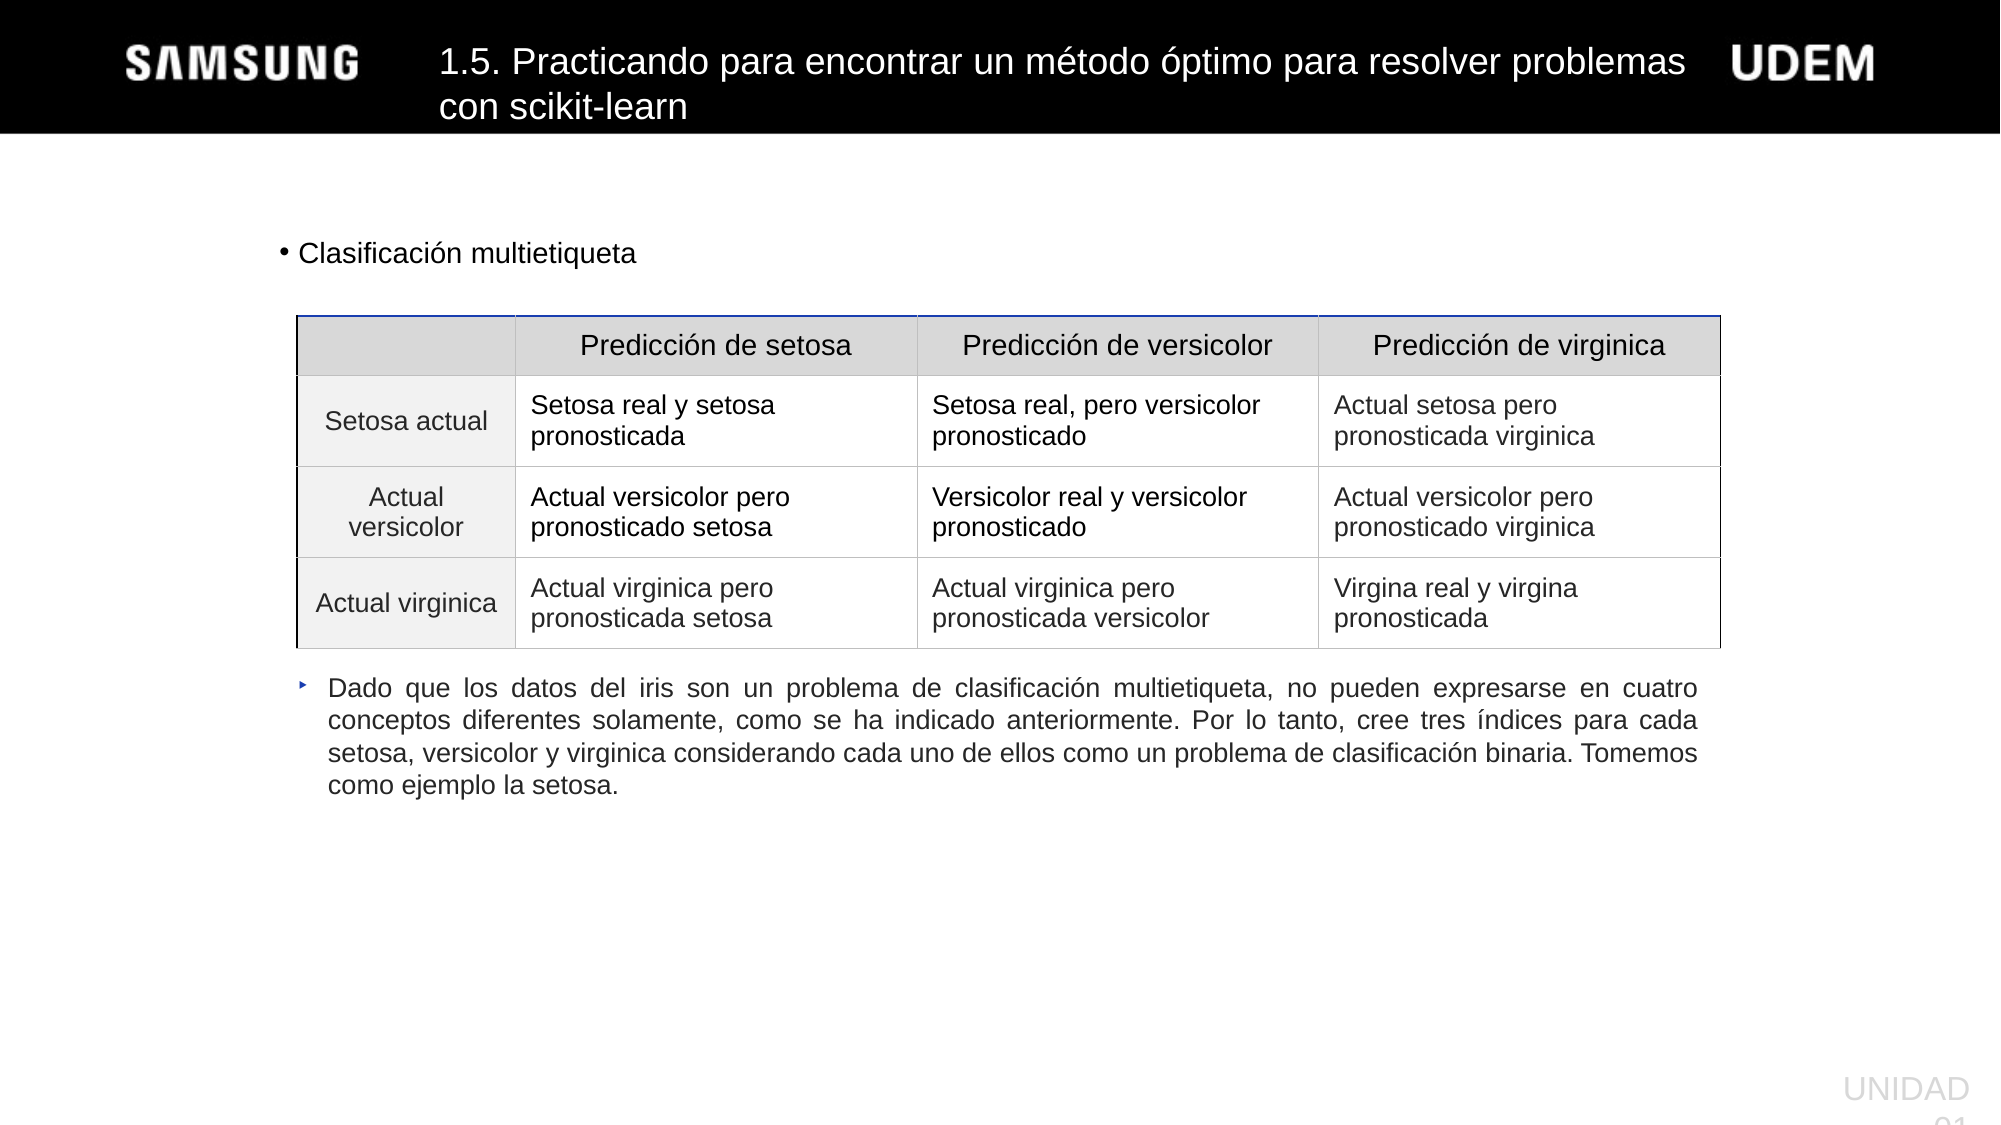

1.5. Practicando para encontrar un método óptimo para resolver problemas con scikit-learn
Clasificación multietiqueta
|  | Predicción de setosa | Predicción de versicolor | Predicción de virginica |
| --- | --- | --- | --- |
| Setosa actual | Setosa real y setosa pronosticada | Setosa real, pero versicolor pronosticado | Actual setosa pero pronosticada virginica |
| Actual versicolor | Actual versicolor pero pronosticado setosa | Versicolor real y versicolor pronosticado | Actual versicolor pero pronosticado virginica |
| Actual virginica | Actual virginica pero pronosticada setosa | Actual virginica pero pronosticada versicolor | Virgina real y virgina pronosticada |
Dado que los datos del iris son un problema de clasificación multietiqueta, no pueden expresarse en cuatro conceptos diferentes solamente, como se ha indicado anteriormente. Por lo tanto, cree tres índices para cada setosa, versicolor y virginica considerando cada uno de ellos como un problema de clasificación binaria. Tomemos como ejemplo la setosa.
UNIDAD 01